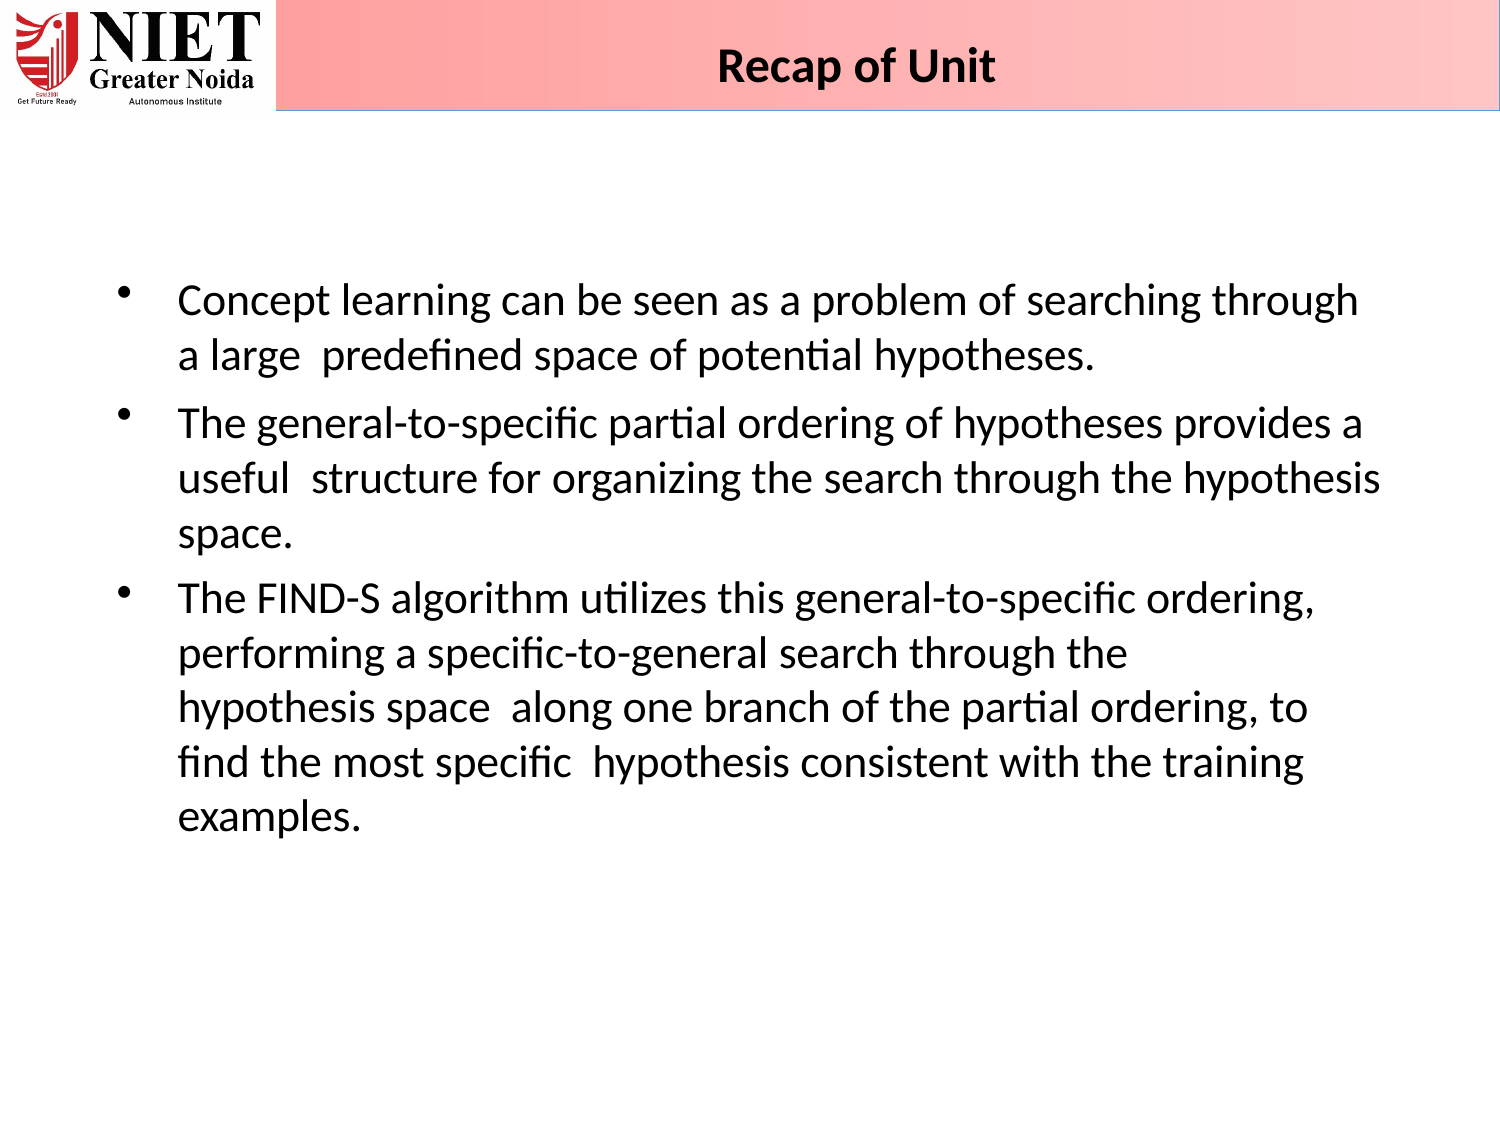

Recap of Unit
Concept learning can be seen as a problem of searching through a large  predefined space of potential hypotheses.
The general-to-specific partial ordering of hypotheses provides a useful  structure for organizing the search through the hypothesis space.
The FIND-S algorithm utilizes this general-to-specific ordering,  performing a specific-to-general search through the hypothesis space  along one branch of the partial ordering, to find the most specific  hypothesis consistent with the training examples.